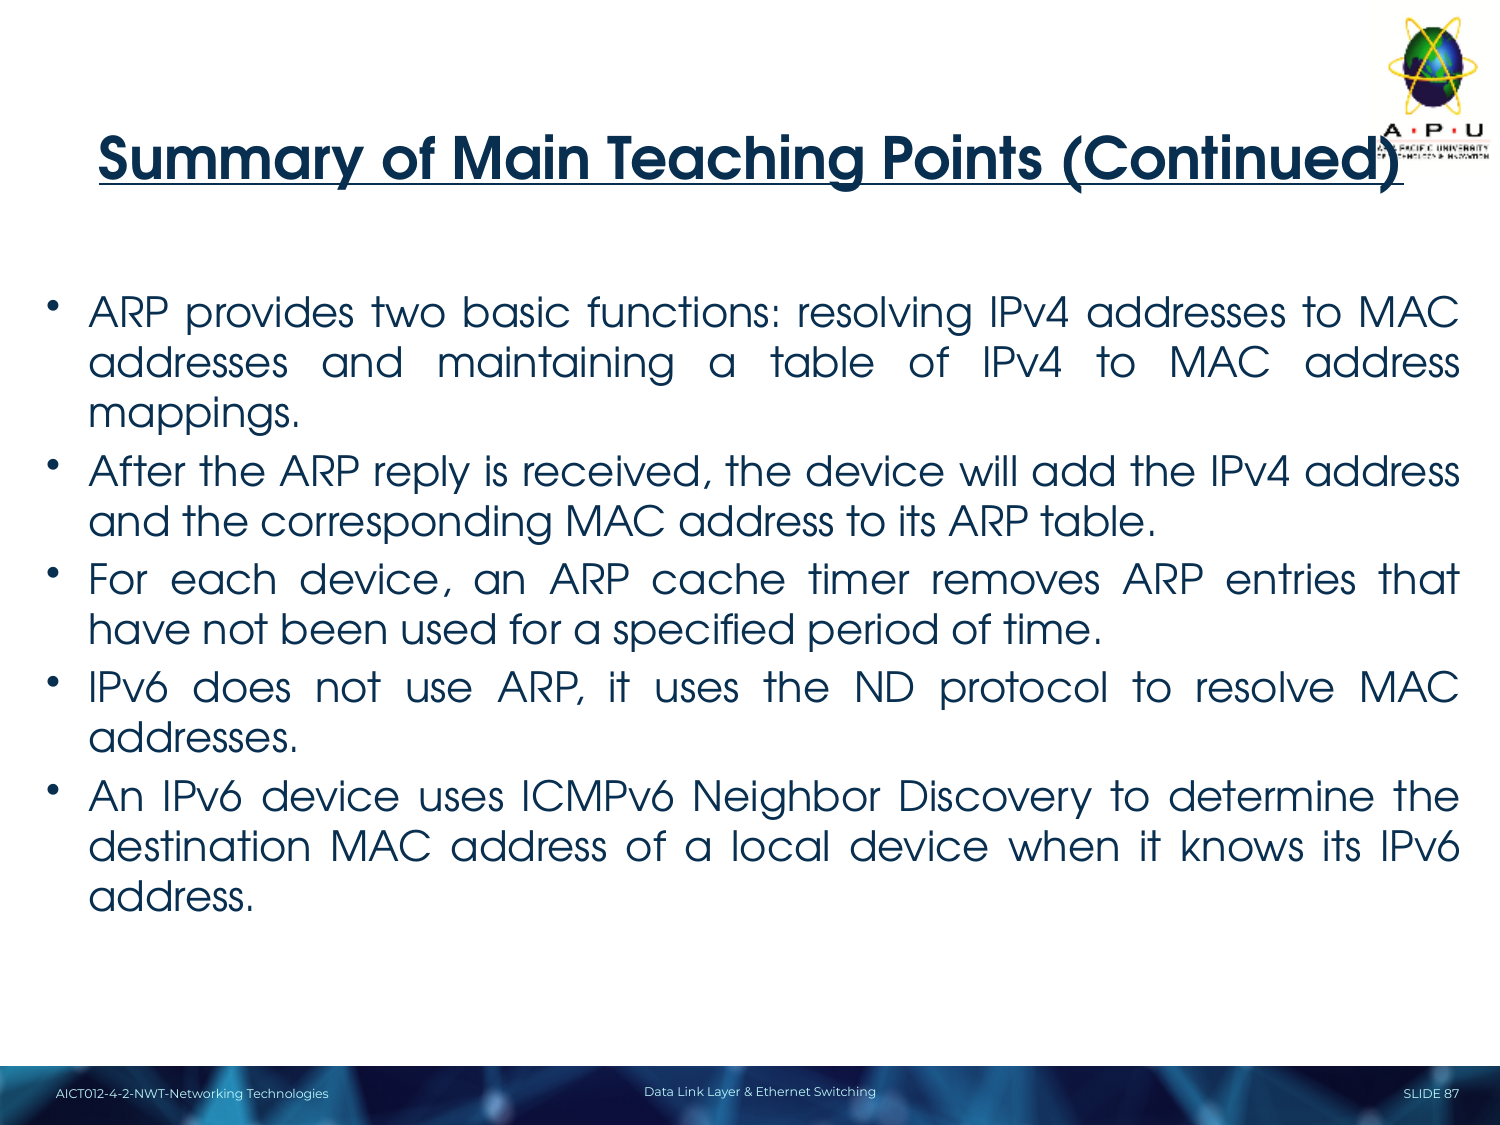

Summary of Main Teaching Points (Continued)
ARP provides two basic functions: resolving IPv4 addresses to MAC addresses and maintaining a table of IPv4 to MAC address mappings.
After the ARP reply is received, the device will add the IPv4 address and the corresponding MAC address to its ARP table.
For each device, an ARP cache timer removes ARP entries that have not been used for a specified period of time.
IPv6 does not use ARP, it uses the ND protocol to resolve MAC addresses.
An IPv6 device uses ICMPv6 Neighbor Discovery to determine the destination MAC address of a local device when it knows its IPv6 address.